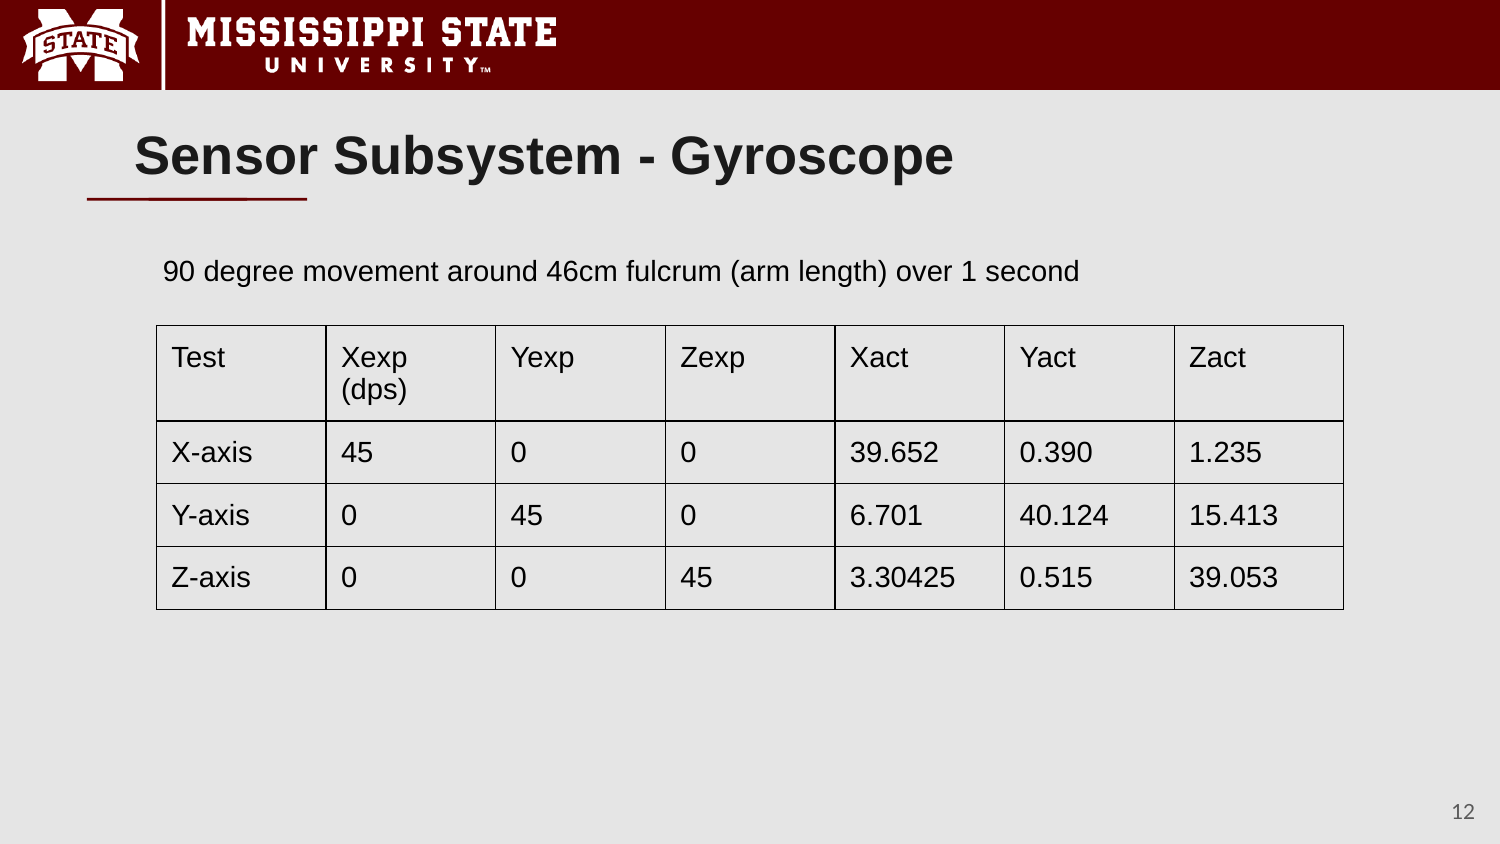

# Sensor Subsystem - Gyroscope
90 degree movement around 46cm fulcrum (arm length) over 1 second
| Test | Xexp (dps) | Yexp | Zexp | Xact | Yact | Zact |
| --- | --- | --- | --- | --- | --- | --- |
| X-axis | 45 | 0 | 0 | 39.652 | 0.390 | 1.235 |
| Y-axis | 0 | 45 | 0 | 6.701 | 40.124 | 15.413 |
| Z-axis | 0 | 0 | 45 | 3.30425 | 0.515 | 39.053 |
12